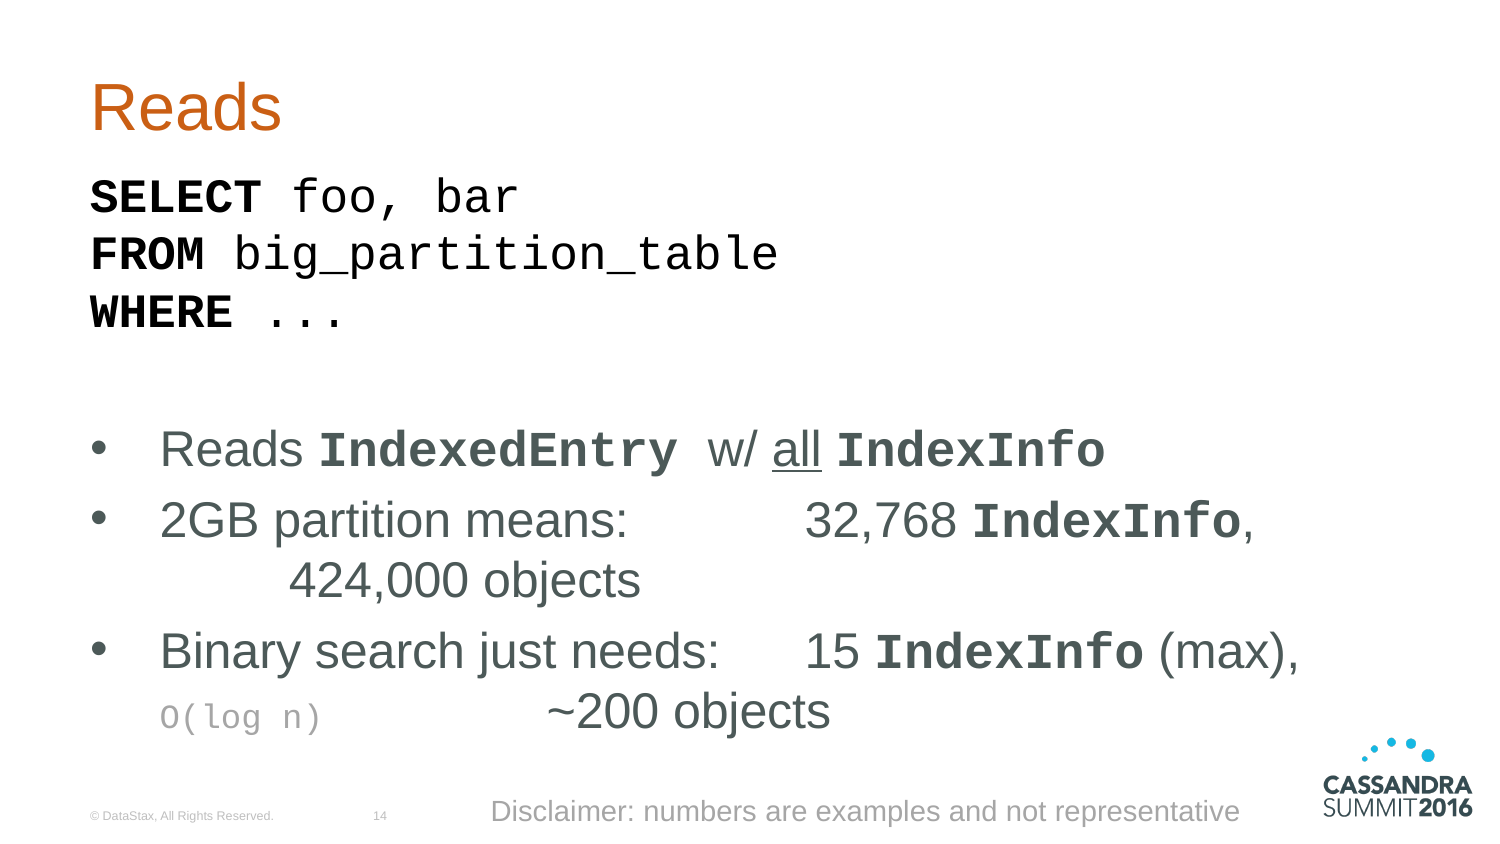

# Reads
SELECT foo, bar
FROM big_partition_table
WHERE ...
Reads IndexedEntry w/ all IndexInfo
2GB partition means:        	32,768 IndexInfo,
					424,000 objects
Binary search just needs:	15 IndexInfo (max),
O(log n)			 	~200 objects
Disclaimer: numbers are examples and not representative
© DataStax, All Rights Reserved.
14